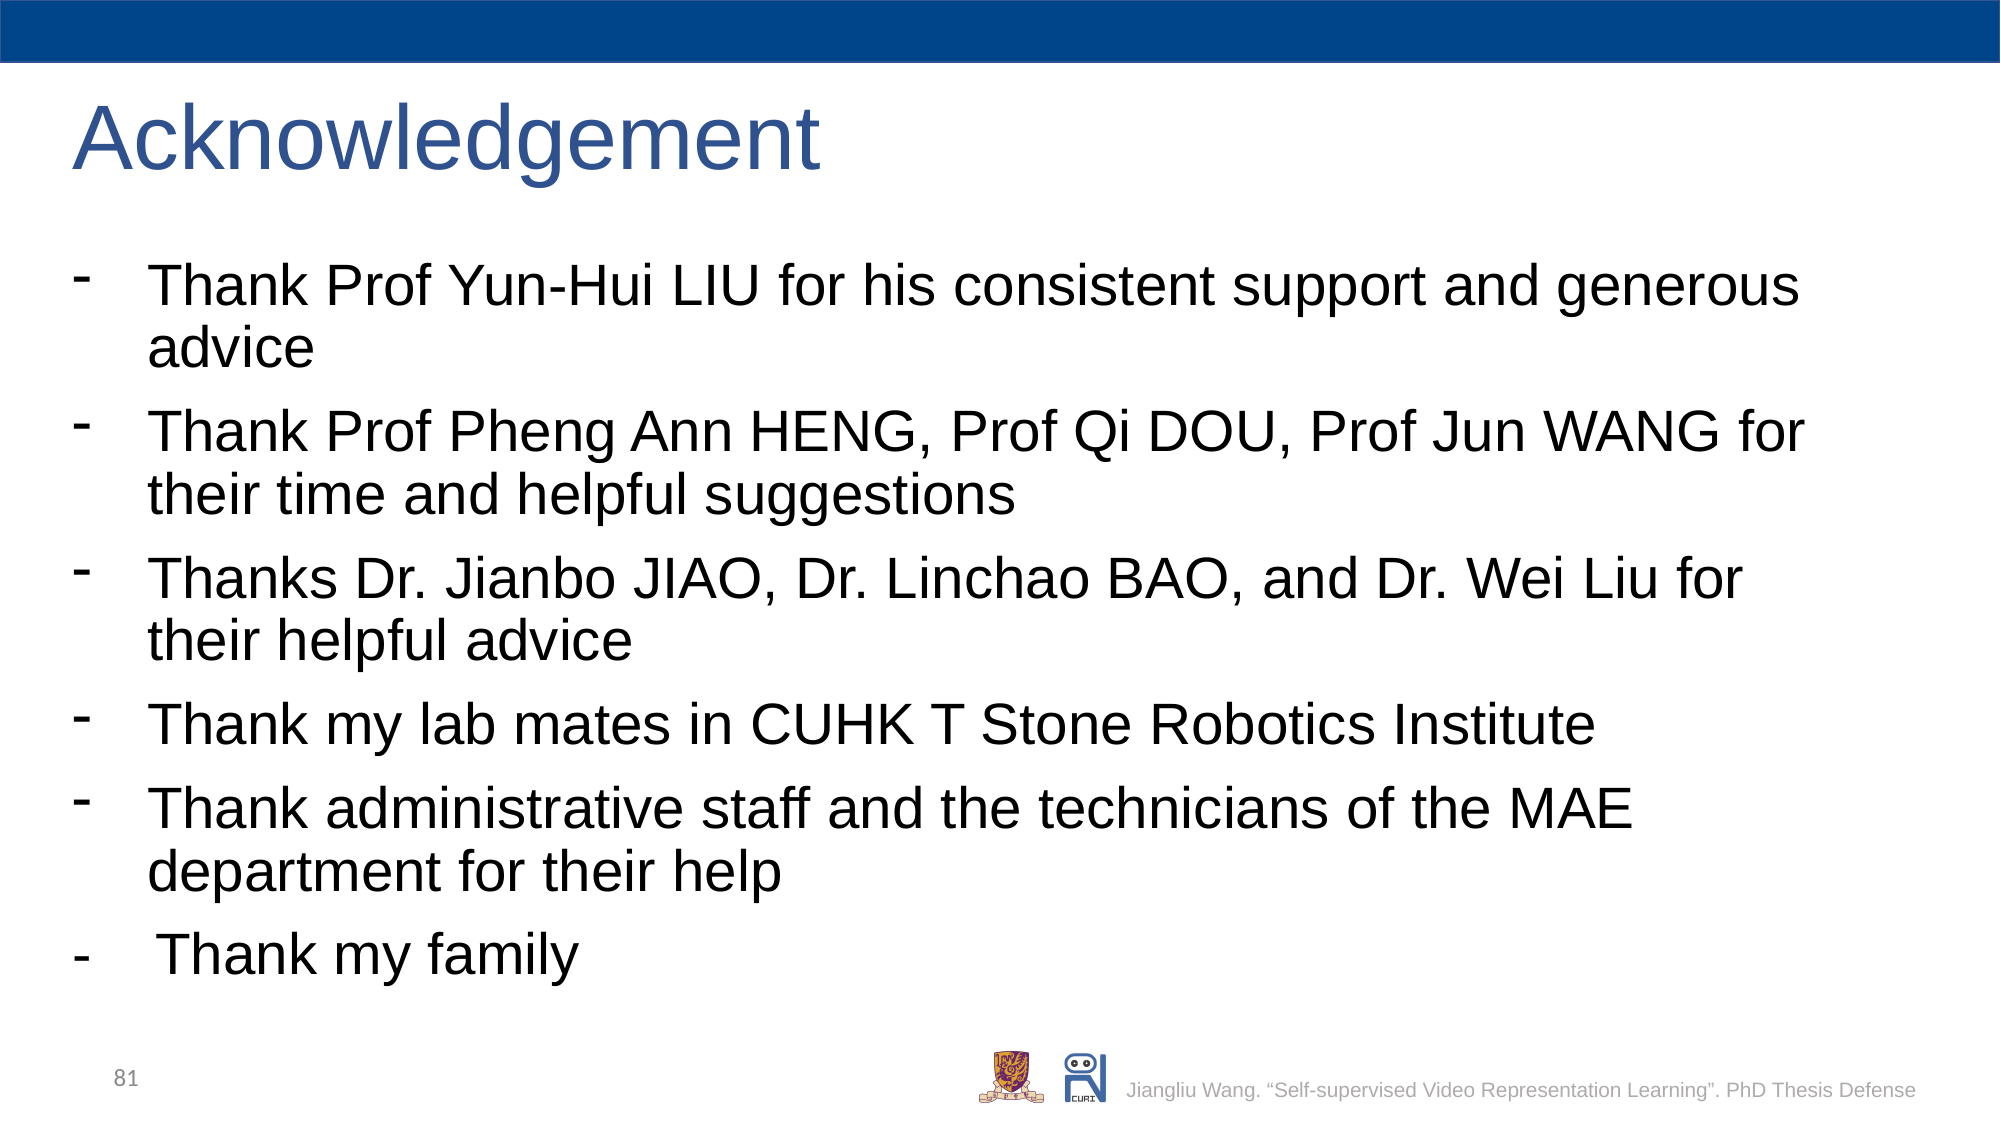

# Acknowledgement
Thank Prof Yun-Hui LIU for his consistent support and generous advice
Thank Prof Pheng Ann HENG, Prof Qi DOU, Prof Jun WANG for their time and helpful suggestions
Thanks Dr. Jianbo JIAO, Dr. Linchao BAO, and Dr. Wei Liu for their helpful advice
Thank my lab mates in CUHK T Stone Robotics Institute
Thank administrative staff and the technicians of the MAE department for their help
-    Thank my family
81